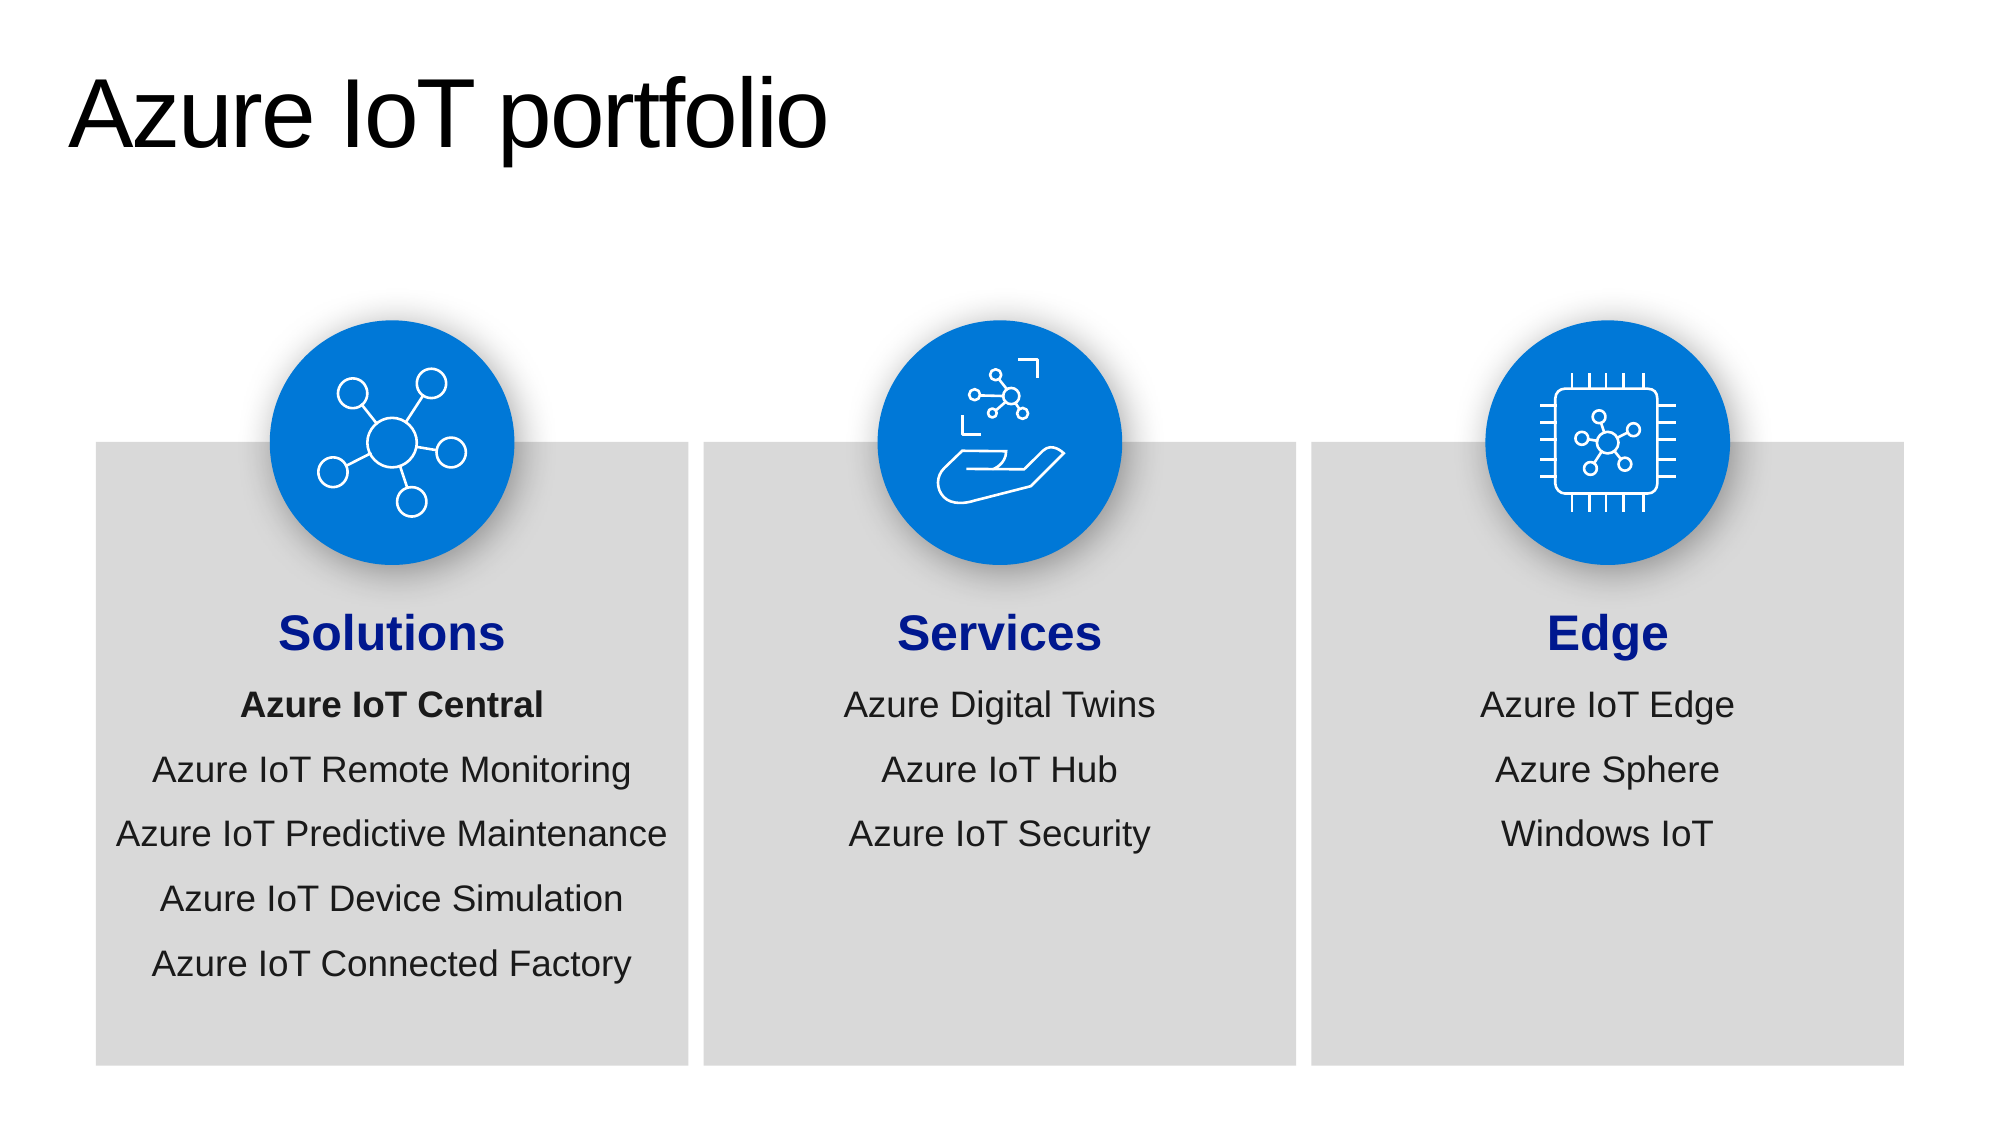

# Azure IoT portfolio

Solutions
Azure IoT Central
Azure IoT Remote Monitoring
Azure IoT Predictive Maintenance
Azure IoT Device Simulation
Azure IoT Connected Factory
Services
Azure Digital Twins
Azure IoT Hub
Azure IoT Security

Edge
Azure IoT Edge
Azure Sphere
Windows IoT